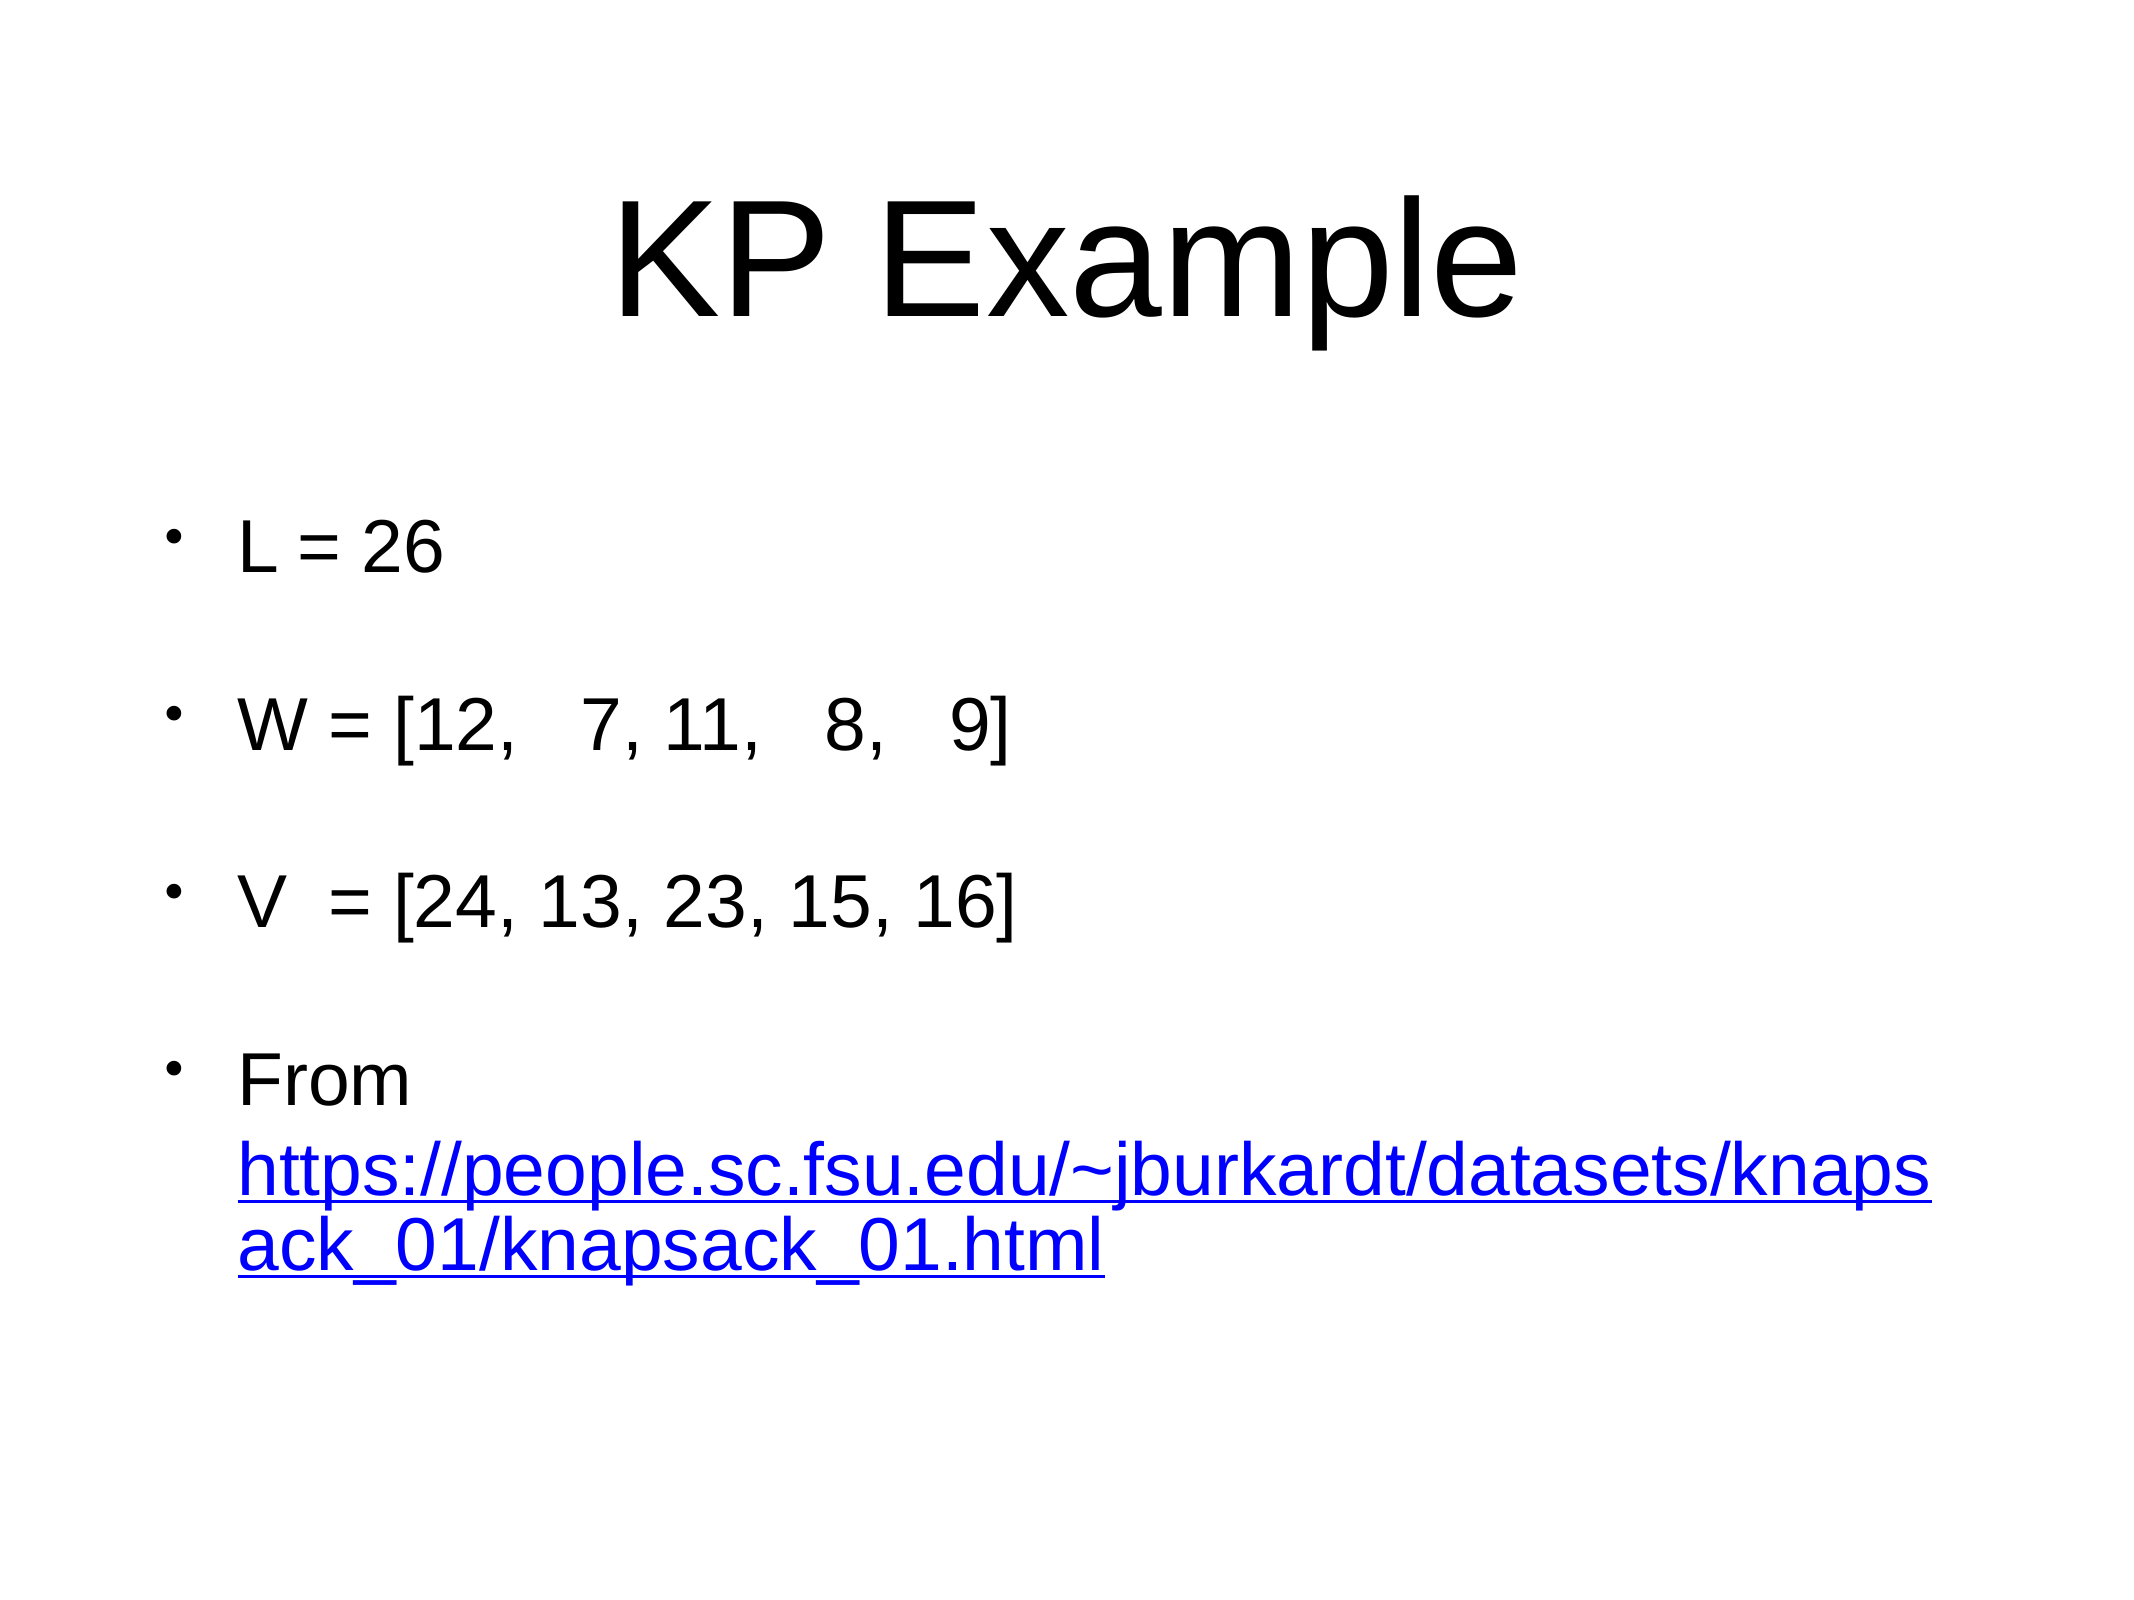

# KP Example
L = 26
W = [12,   7, 11,   8,   9]
V  = [24, 13, 23, 15, 16]
From https://people.sc.fsu.edu/~jburkardt/datasets/knapsack_01/knapsack_01.html